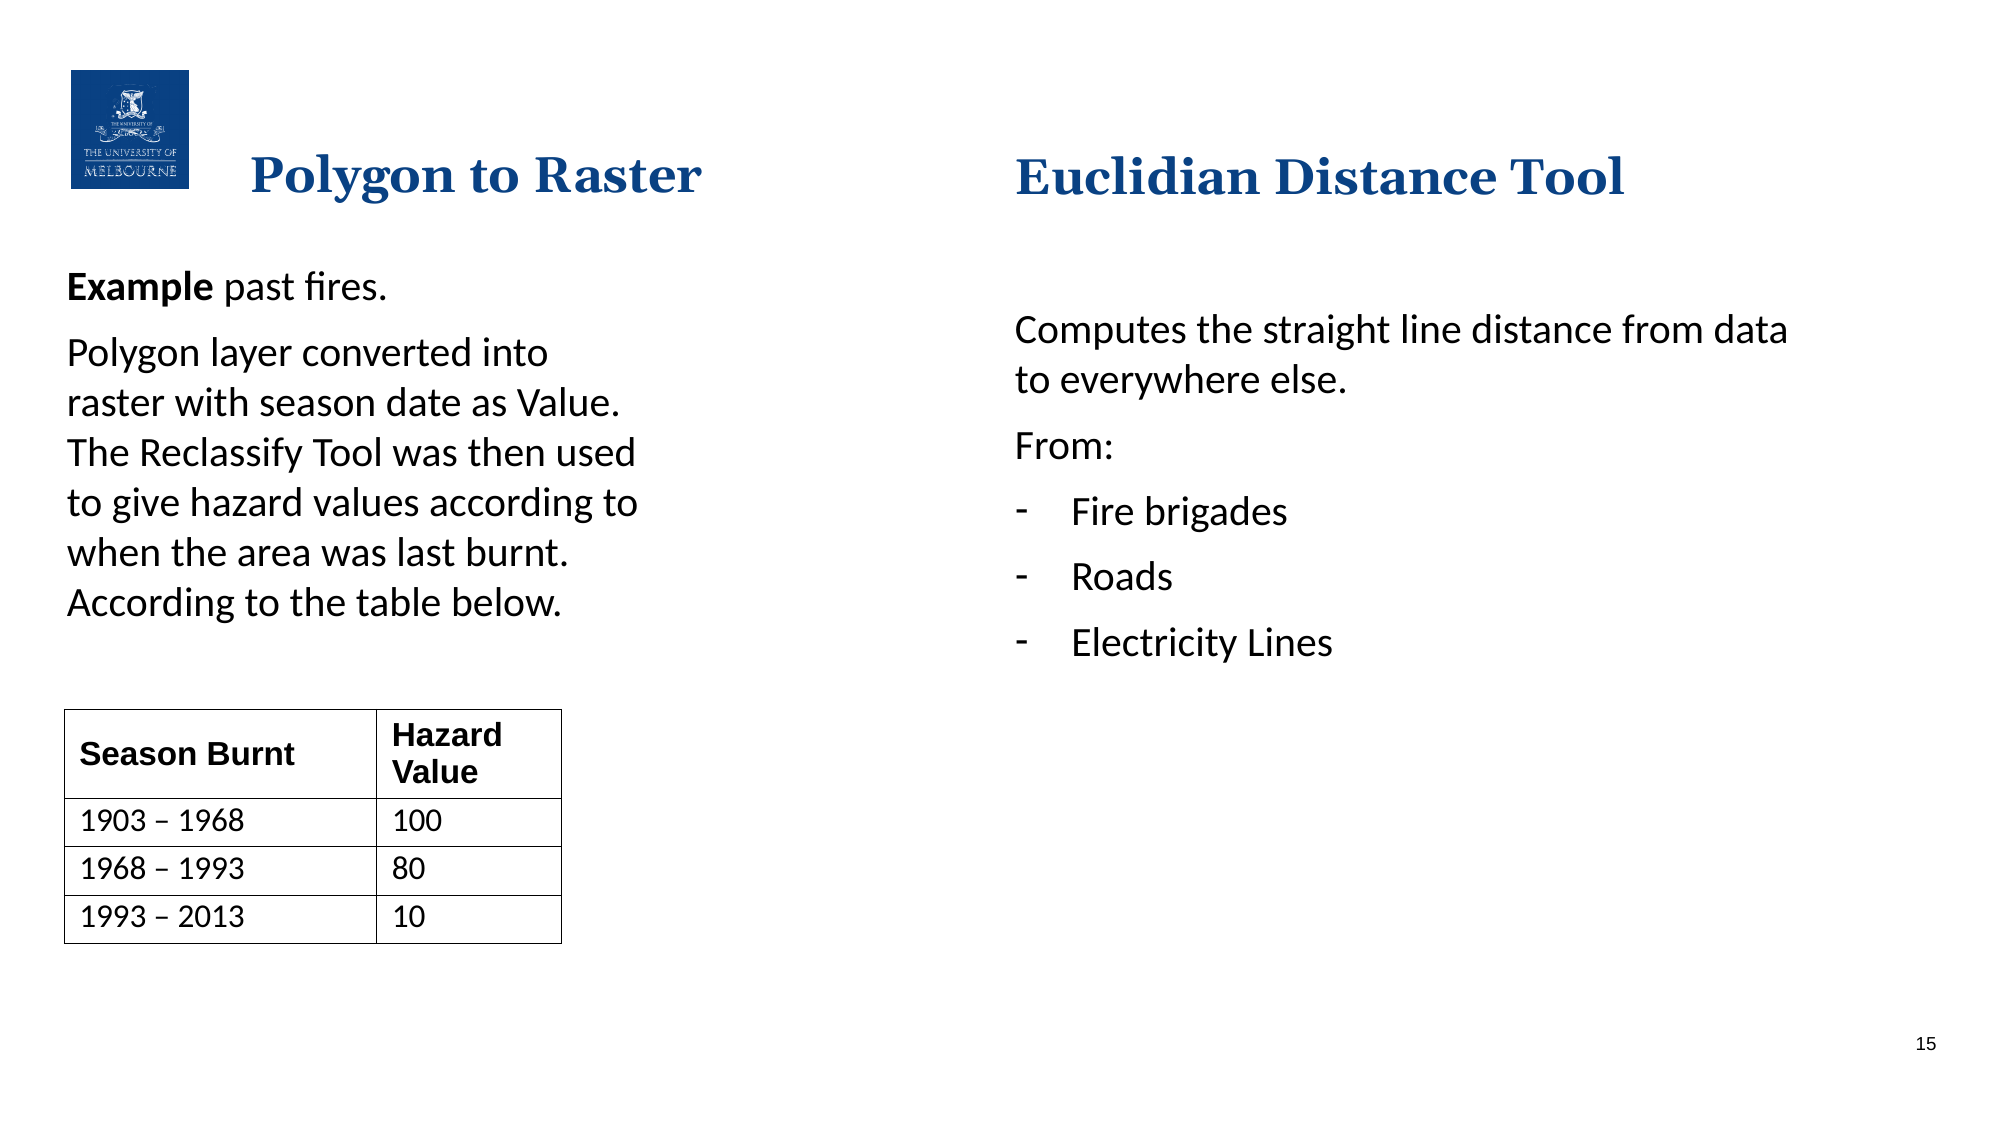

# Polygon to Raster
Euclidian Distance Tool
Example past fires.
Polygon layer converted into
raster with season date as Value.
The Reclassify Tool was then used
to give hazard values according to
when the area was last burnt.
According to the table below.

Computes the straight line distance from data to everywhere else.
From:
Fire brigades
Roads
Electricity Lines

| Season Burnt | Hazard Value |
| --- | --- |
| 1903 – 1968 | 100 |
| 1968 – 1993 | 80 |
| 1993 – 2013 | 10 |
15